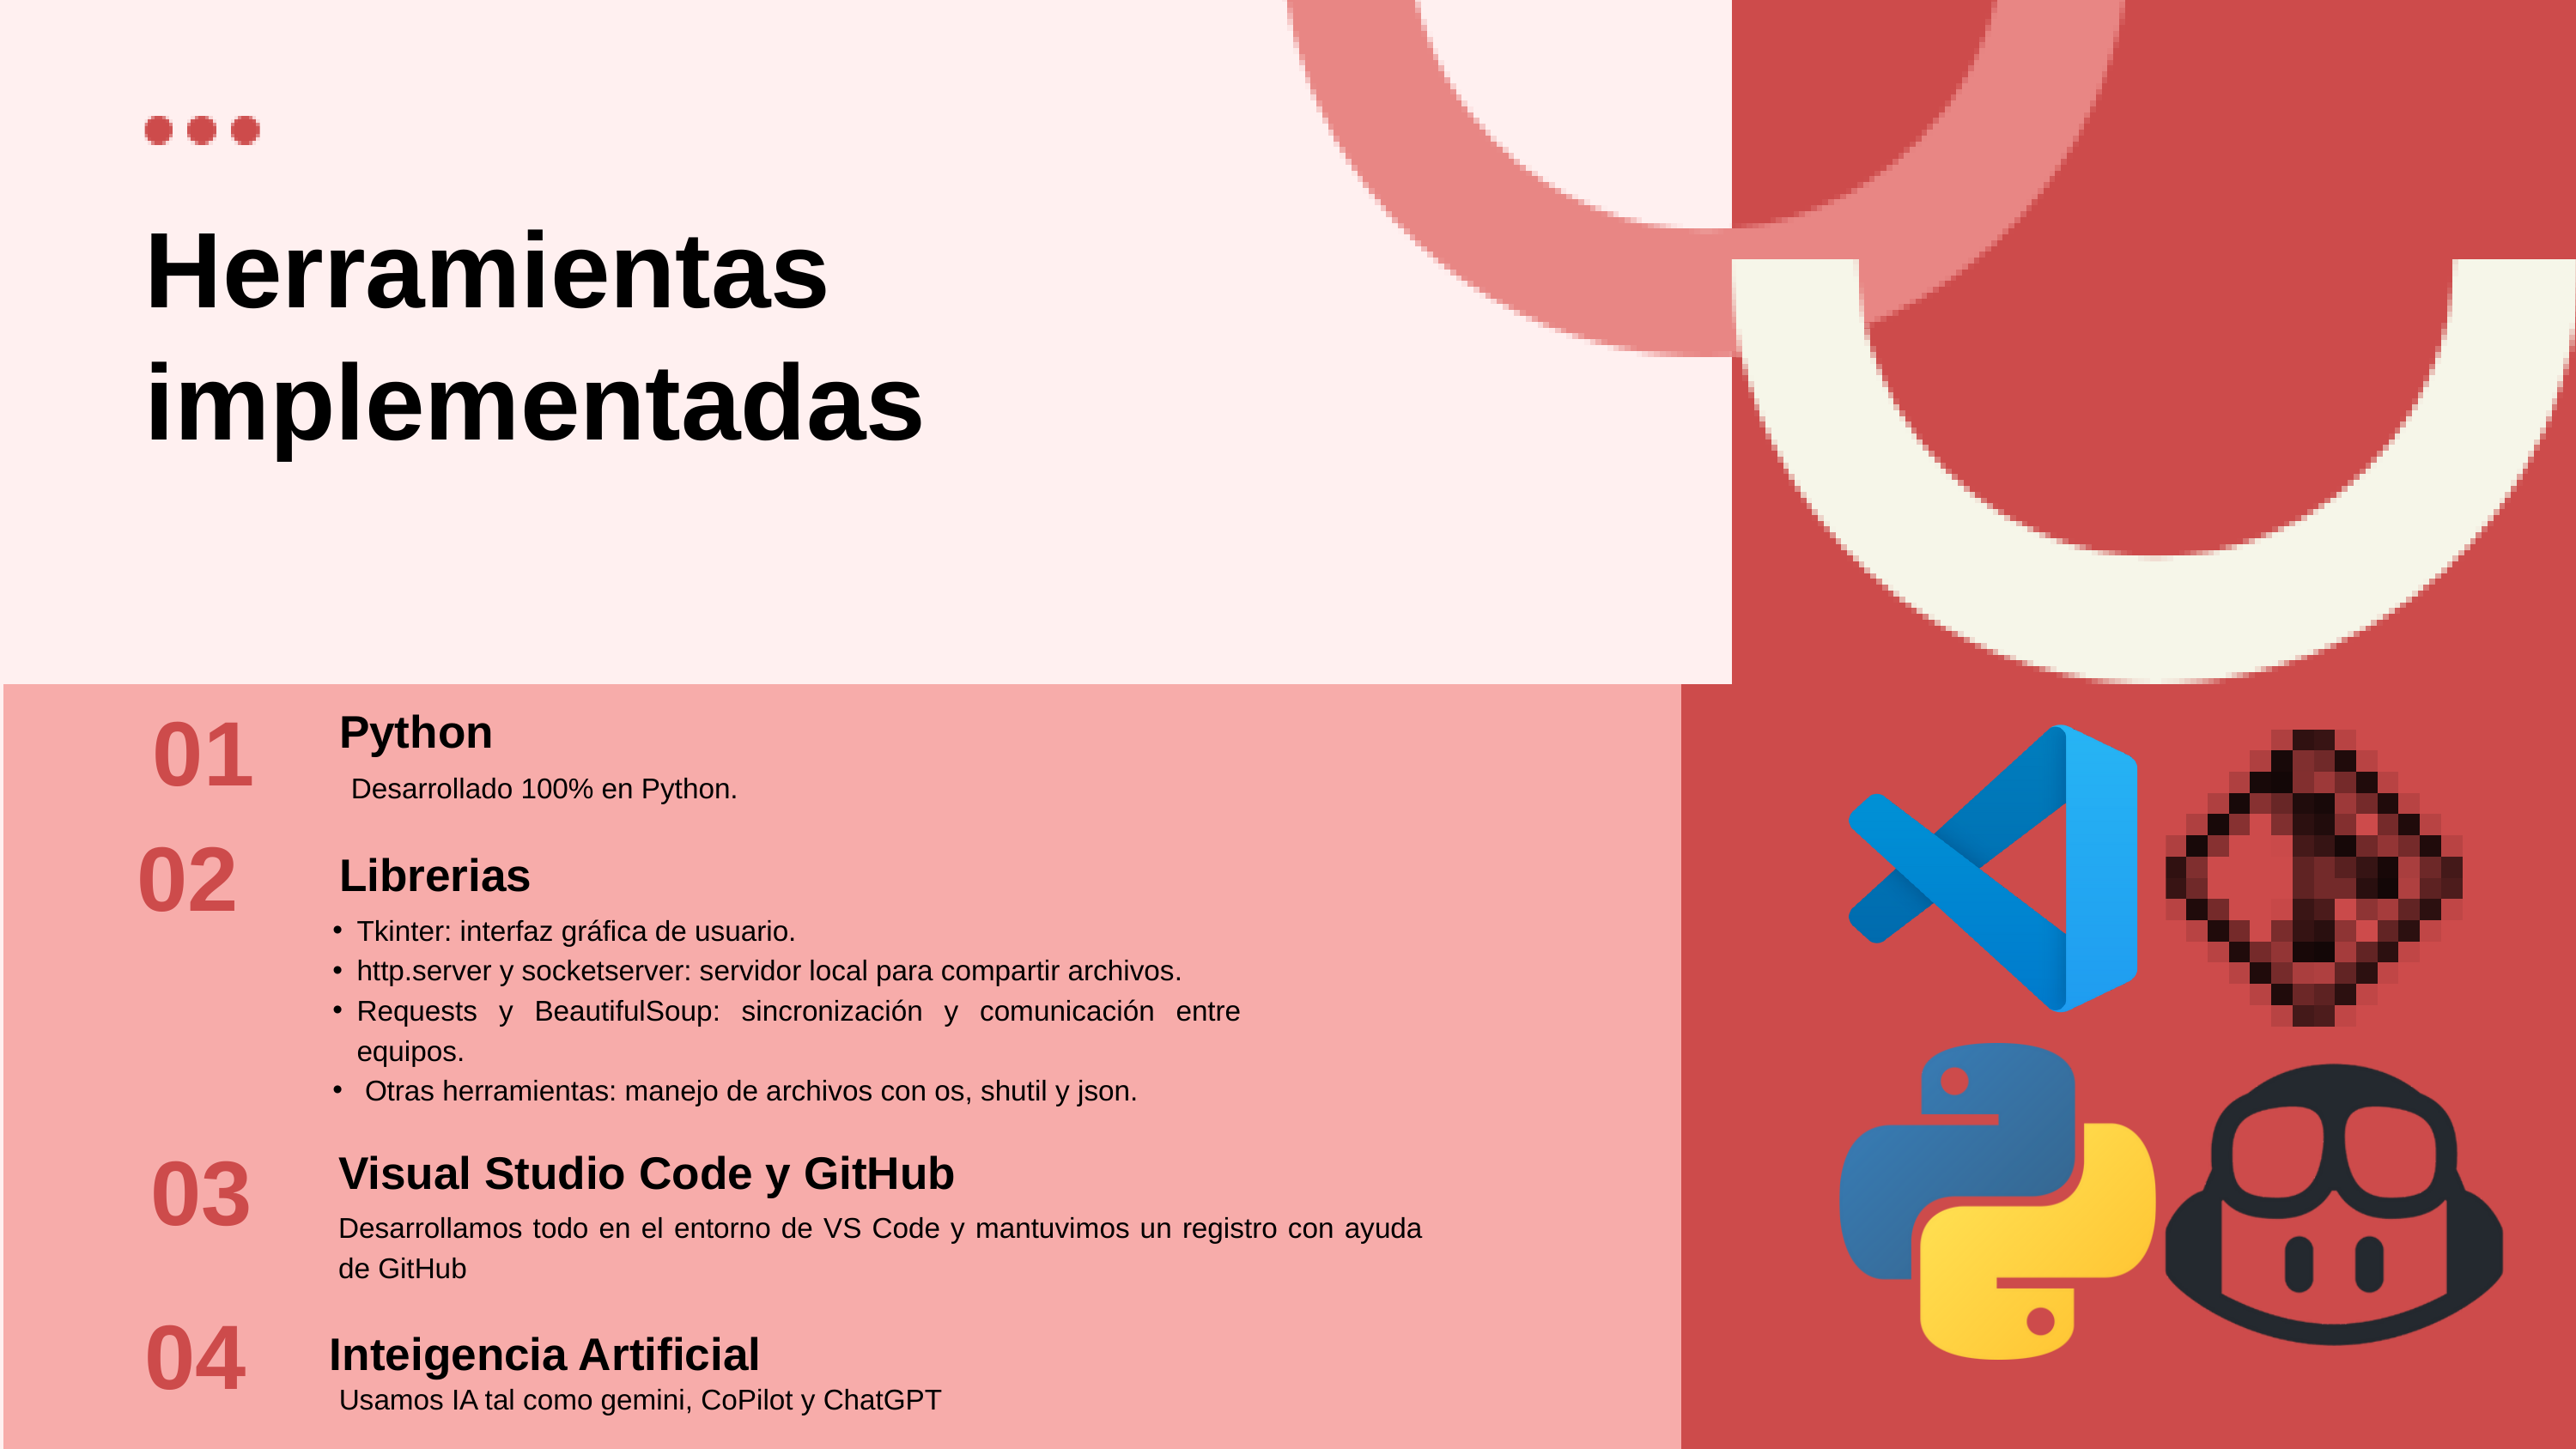

Herramientas implementadas

01

Python

Desarrollado 100% en Python.
02
Librerias
Tkinter: interfaz gráfica de usuario.
http.server y socketserver: servidor local para compartir archivos.
Requests y BeautifulSoup: sincronización y comunicación entre equipos.
 Otras herramientas: manejo de archivos con os, shutil y json.

03
Visual Studio Code y GitHub
Desarrollamos todo en el entorno de VS Code y mantuvimos un registro con ayuda de GitHub
04
Inteigencia Artificial
Usamos IA tal como gemini, CoPilot y ChatGPT